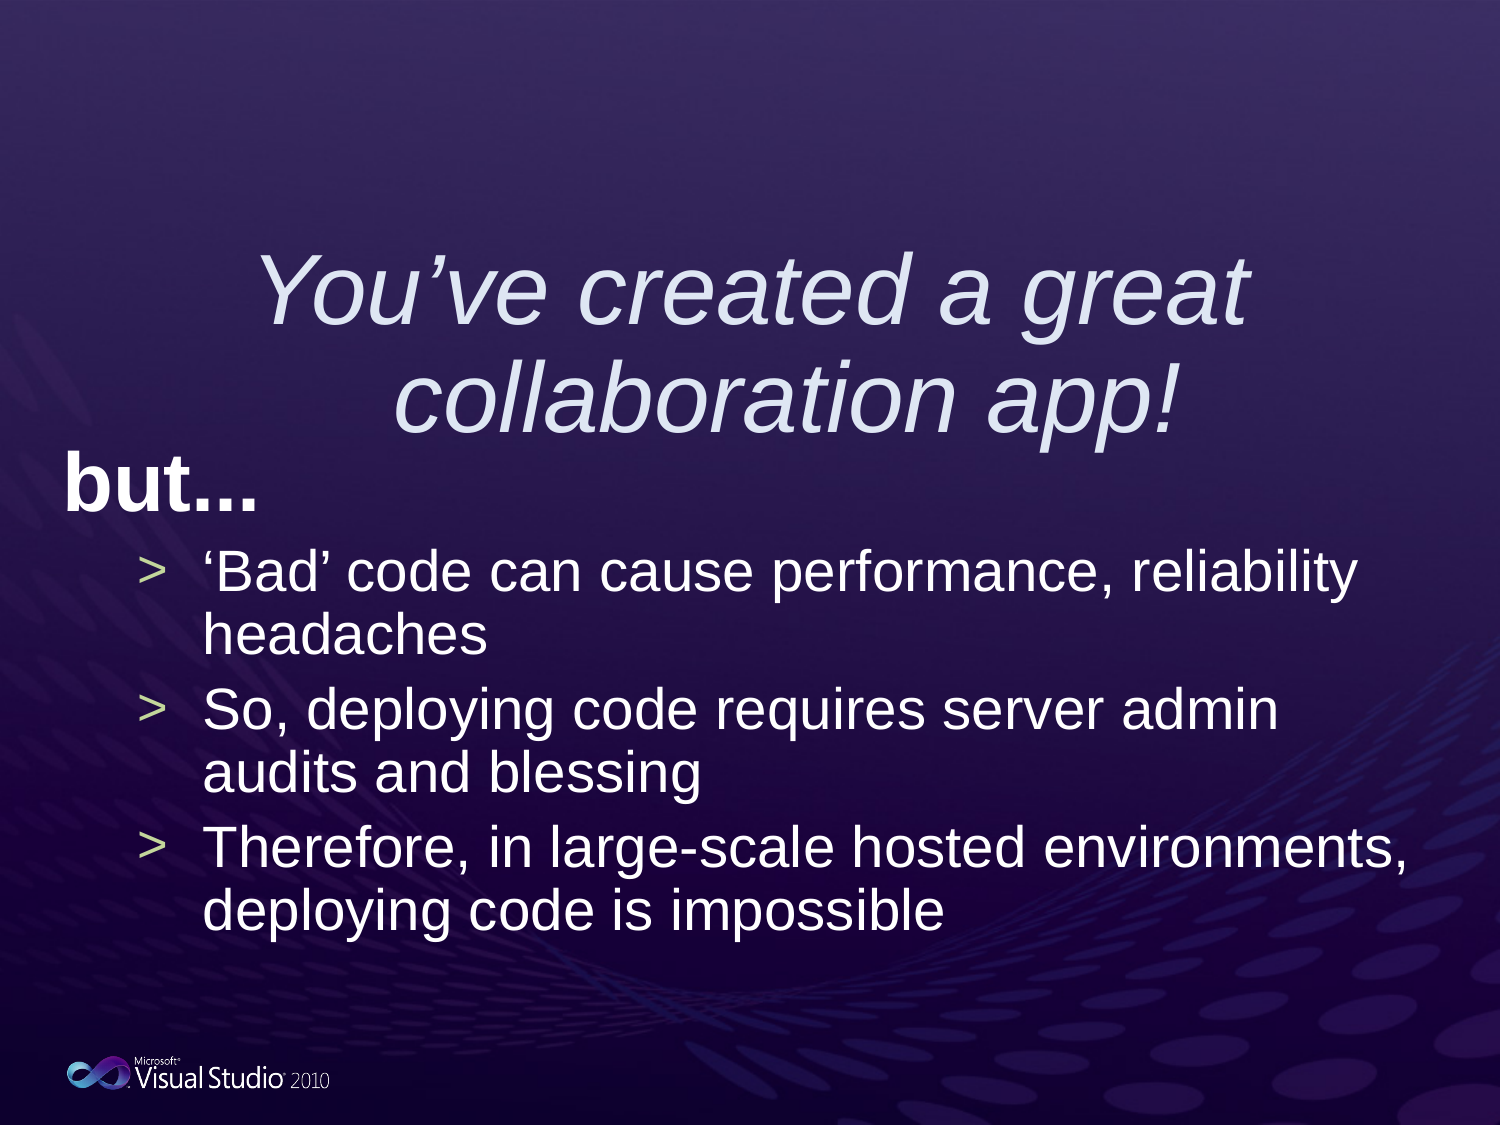

You’ve created a great collaboration app!

but...
‘Bad’ code can cause performance, reliability headaches
So, deploying code requires server admin
audits and blessing
Therefore, in large-scale hosted environments,
deploying code is impossible